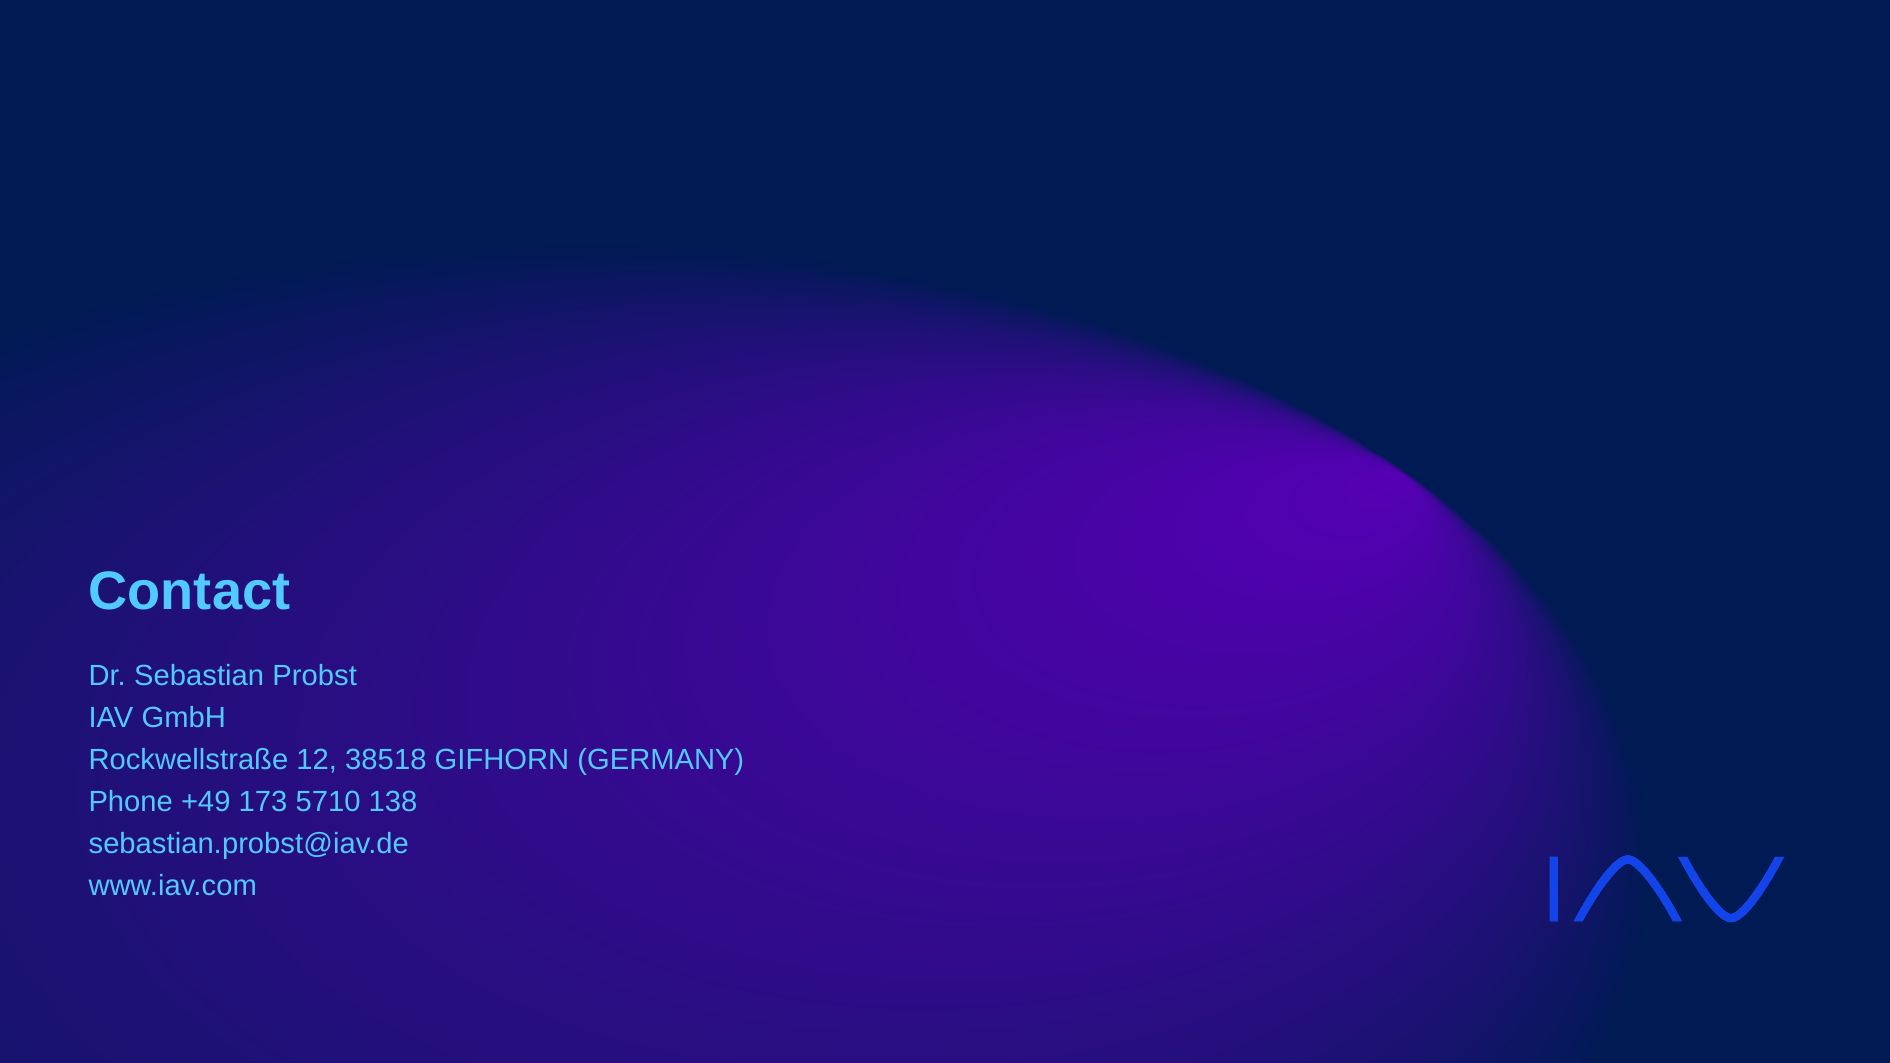

# Contact
Dr. Sebastian Probst
IAV GmbH
Rockwellstraße 12, 38518 GIFHORN (GERMANY)
Phone +49 173 5710 138
sebastian.probst@iav.de
www.iav.com
IAV  11/2024  TT-A6  SePt  Status: released, public
20